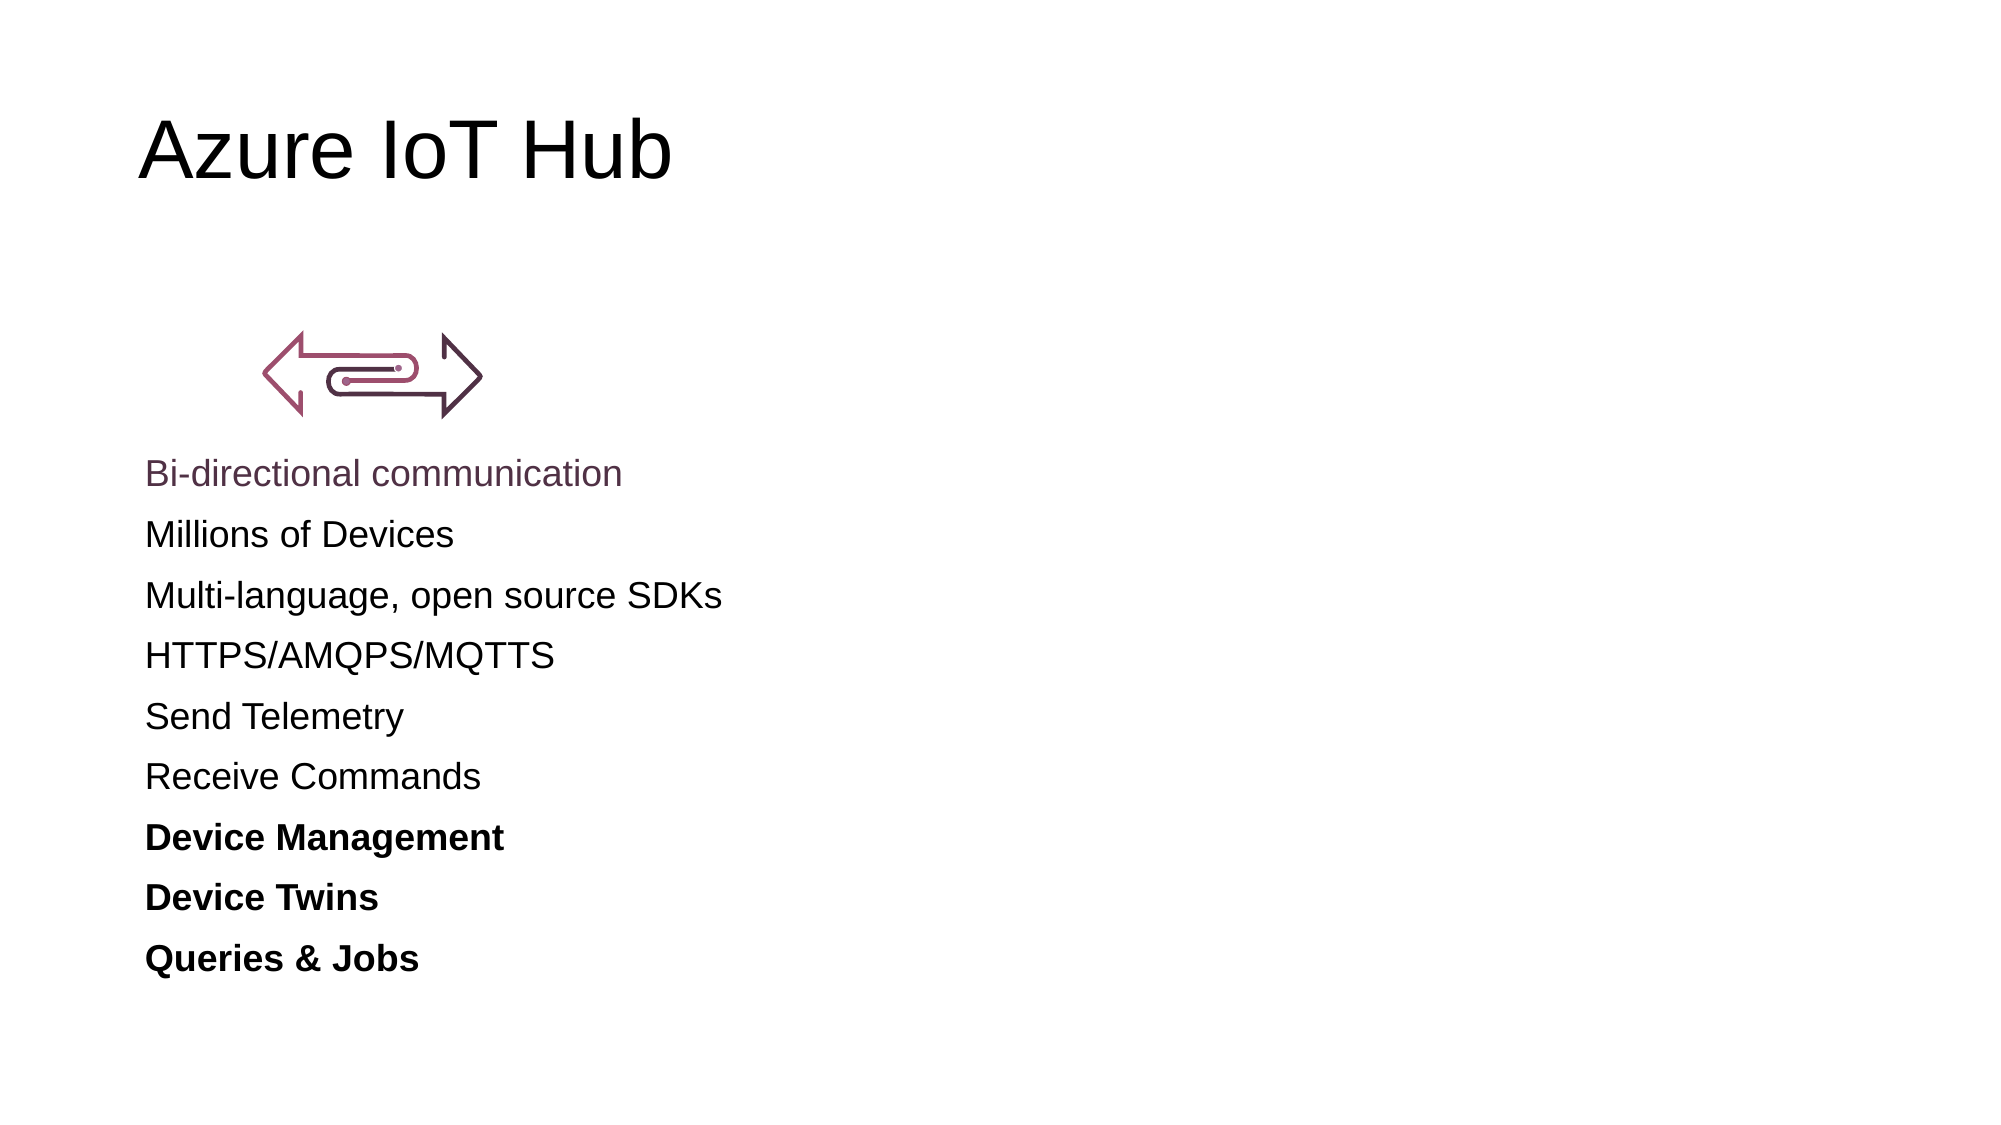

Azure IoT Hub

Bi-directional communication

Millions of Devices
Multi-language, open source SDKs
HTTPS/AMQPS/MQTTS
Send Telemetry
Receive Commands
Device Management
Device Twins
Queries & Jobs
Multi-language, open source SDKs
HTTPS vs AMQPS vs MQTTS
Device Management
Device Twin